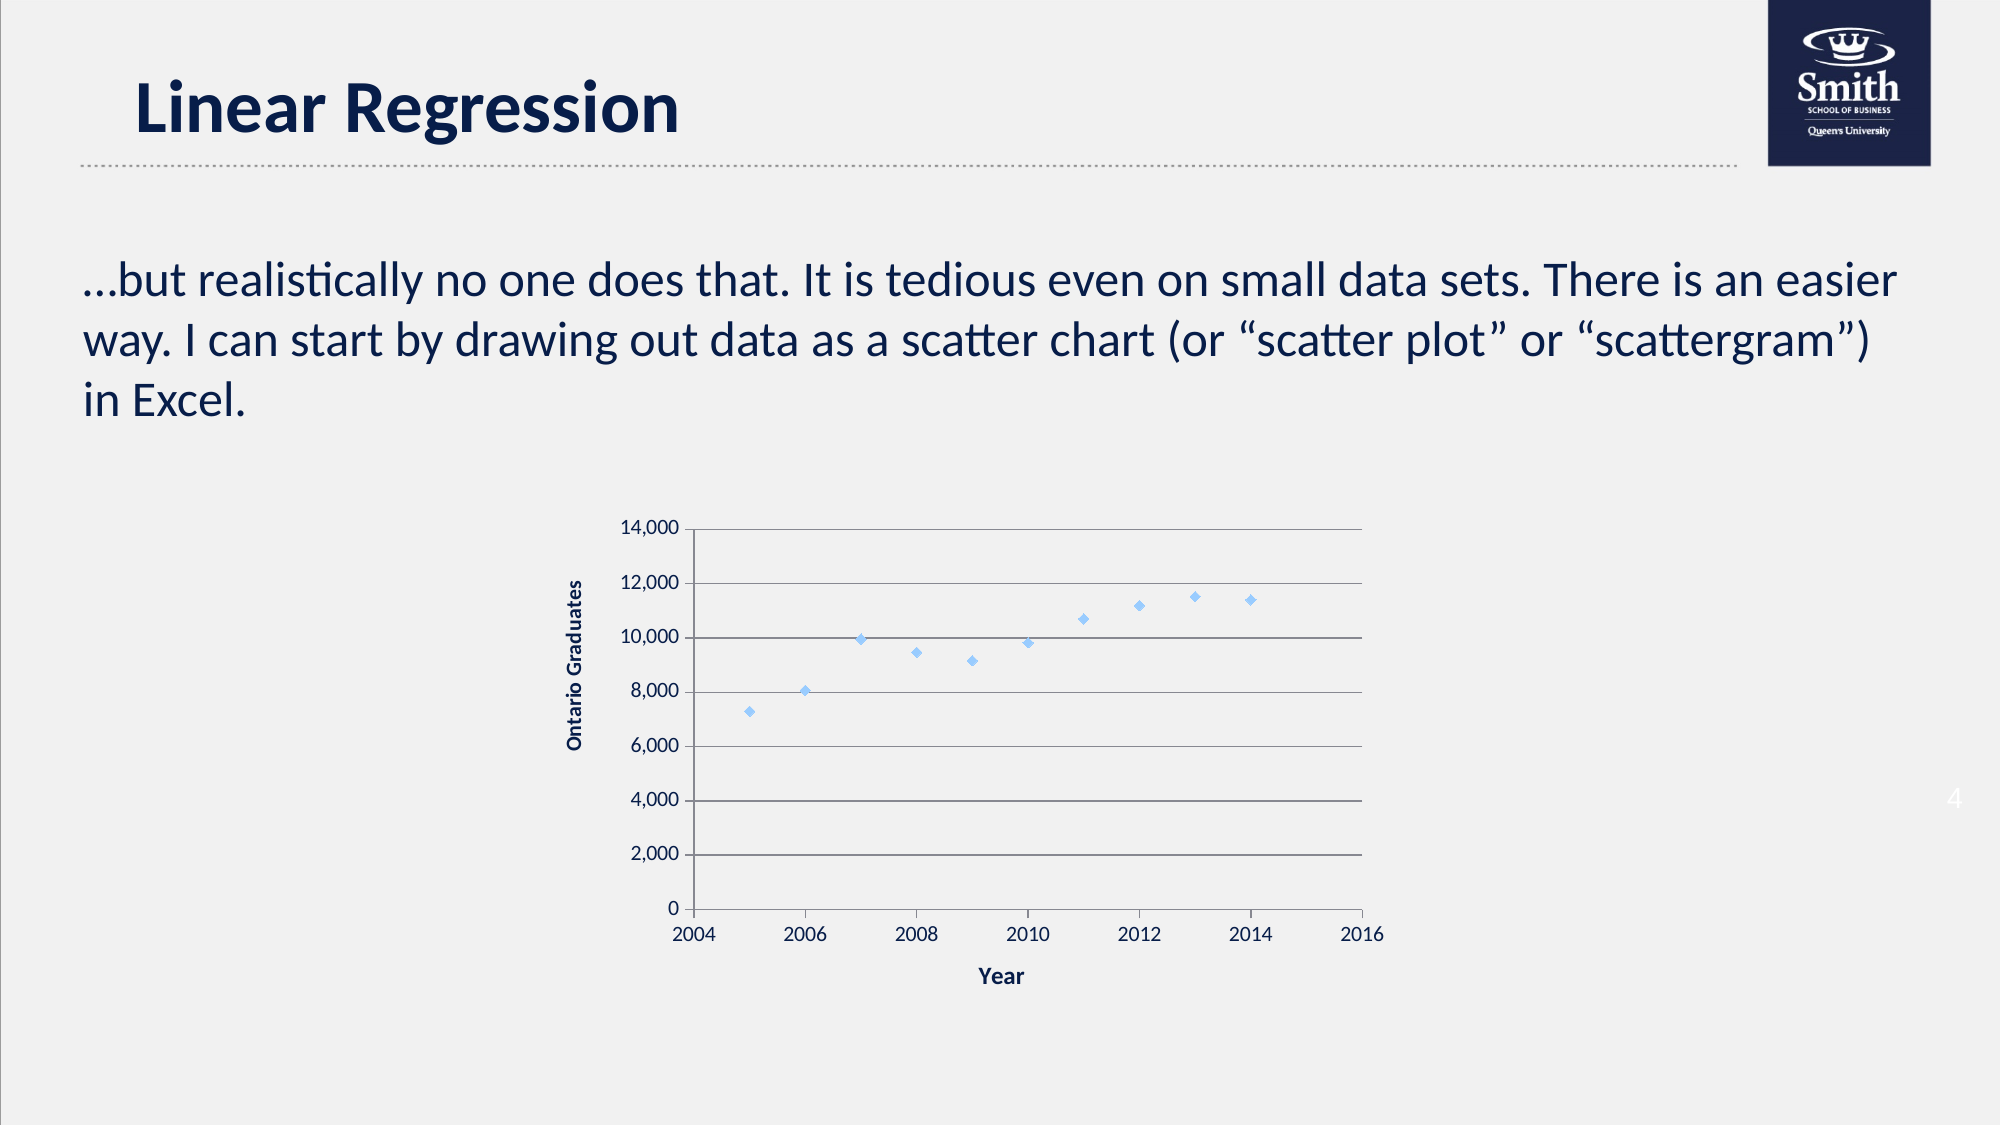

Linear Regression
…but realistically no one does that. It is tedious even on small data sets. There is an easier way. I can start by drawing out data as a scatter chart (or “scatter plot” or “scattergram”) in Excel.

### Chart

| Category |  |
|---|---|
4